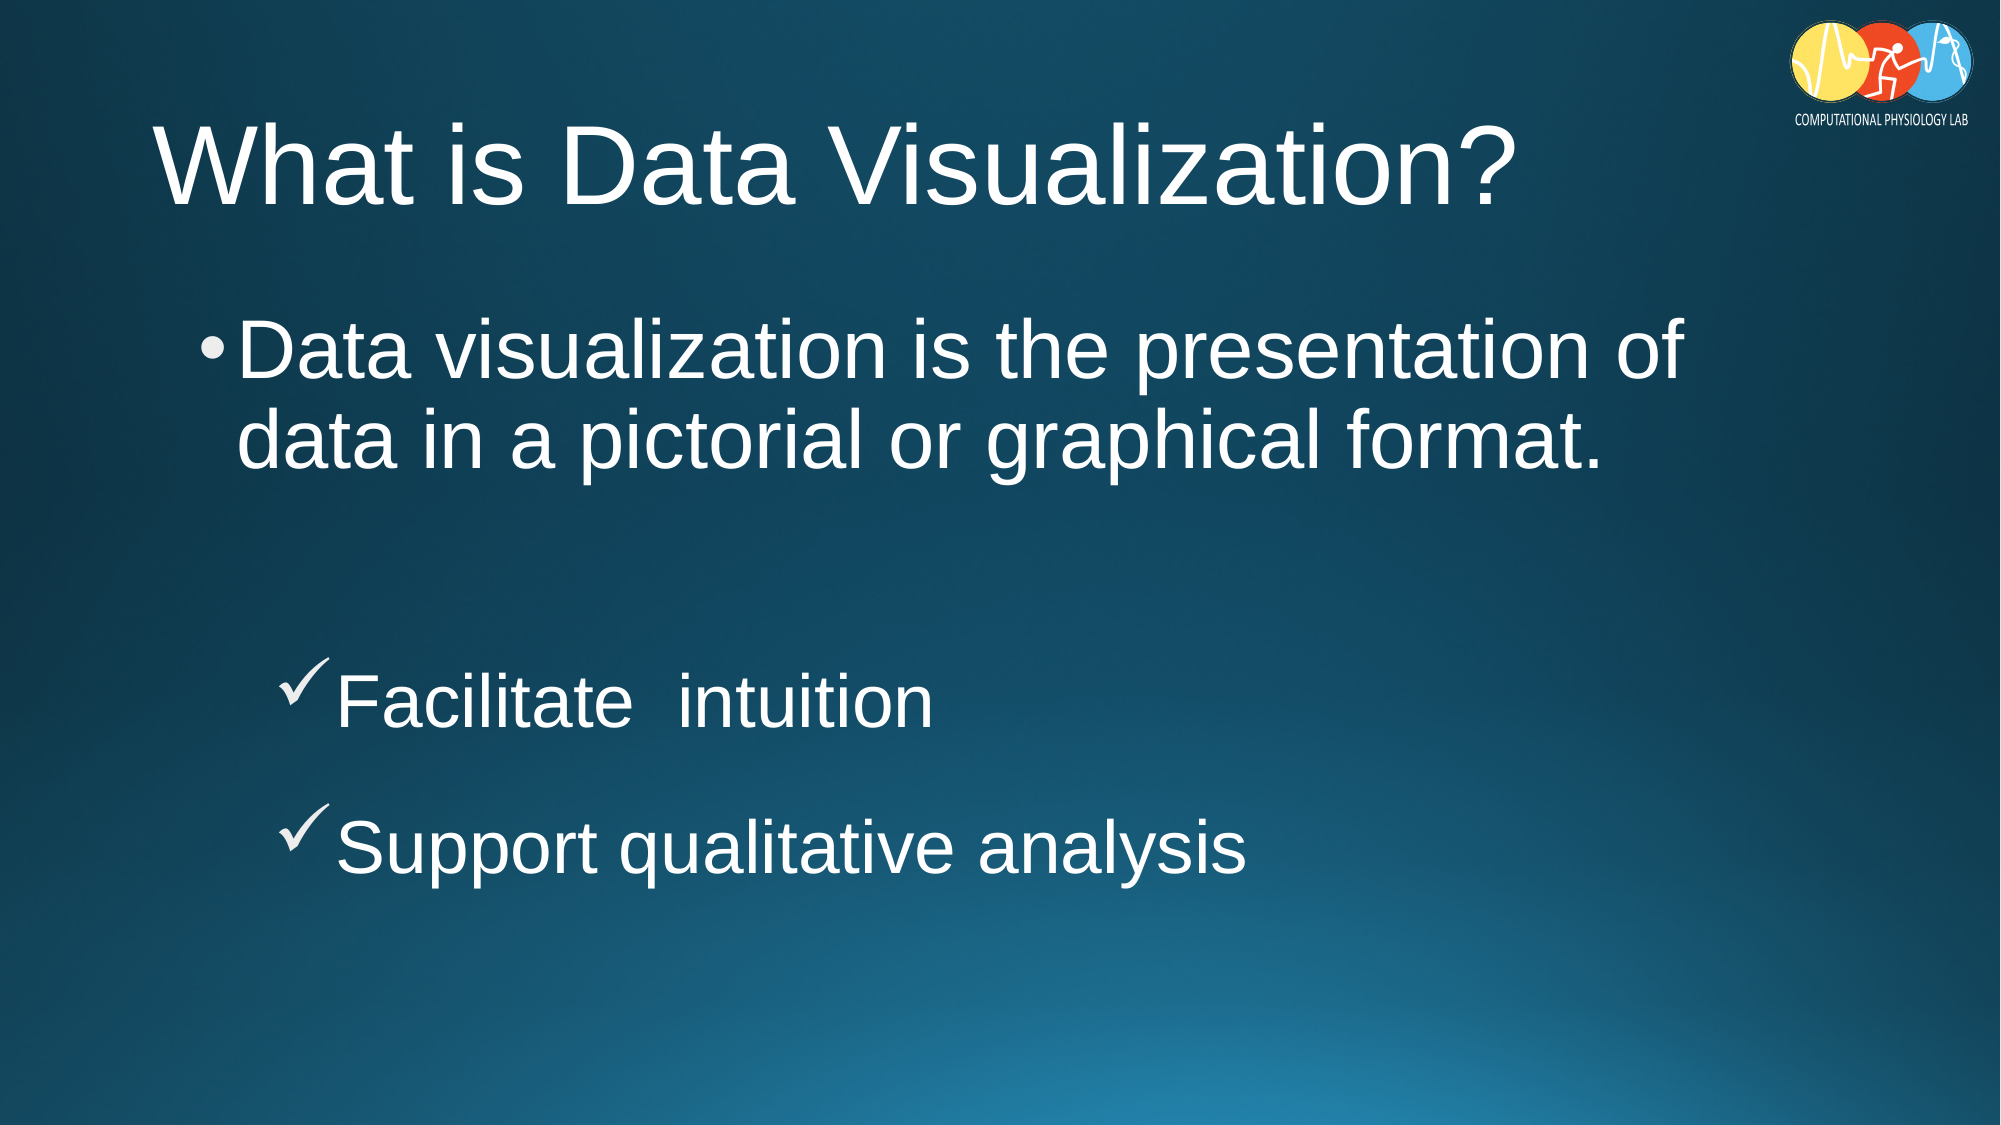

# What is Data Visualization?
Data visualization is the presentation of data in a pictorial or graphical format.

Facilitate  intuition
Support qualitative analysis